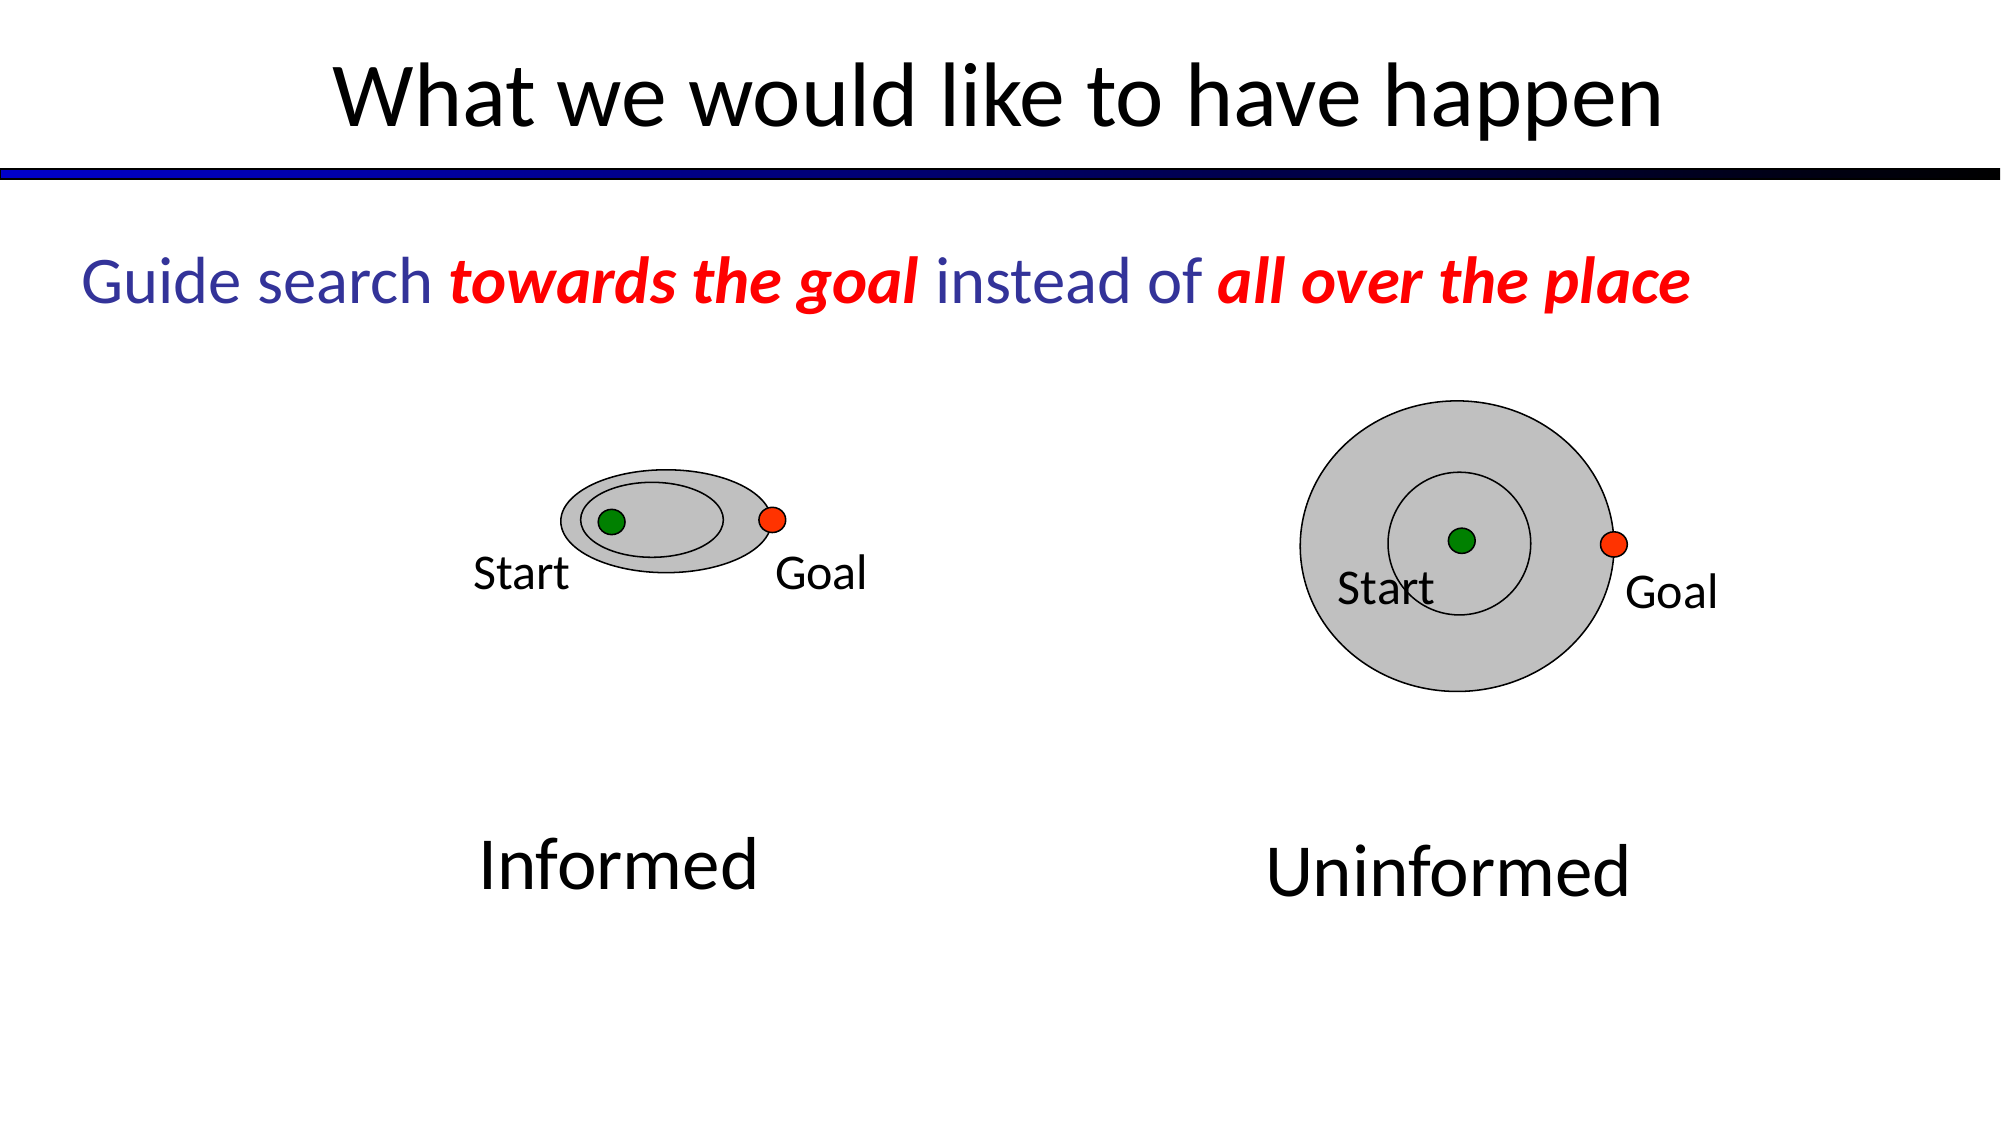

# What we would like to have happen
Guide search towards the goal instead of all over the place

Start
Goal

Goal
Start
Informed
Uninformed